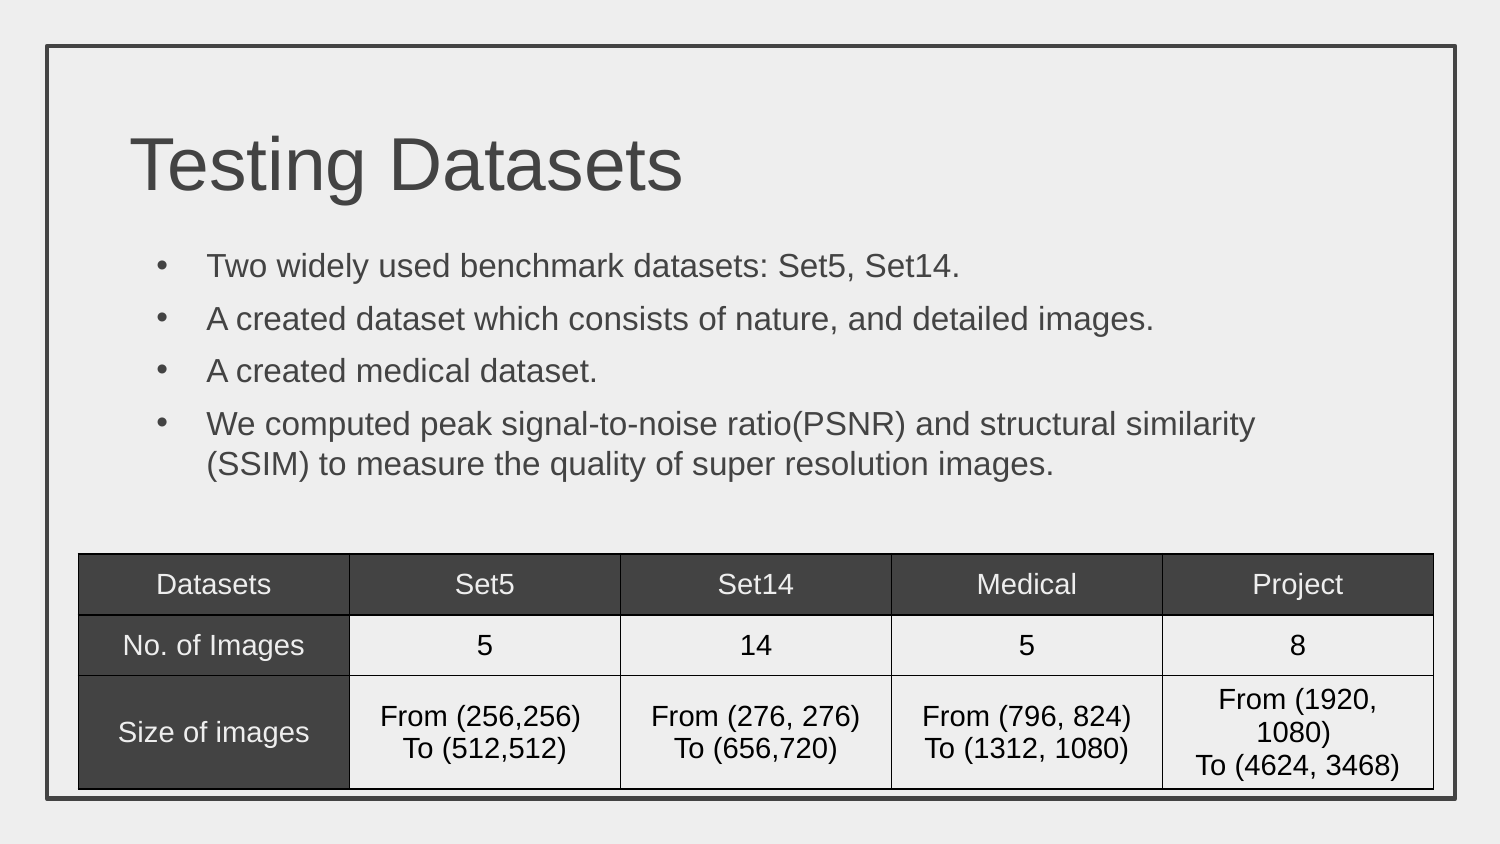

# Testing Datasets
Two widely used benchmark datasets: Set5, Set14.
A created dataset which consists of nature, and detailed images.
A created medical dataset.
We computed peak signal-to-noise ratio(PSNR) and structural similarity (SSIM) to measure the quality of super resolution images.

| Datasets | Set5 | Set14 | Medical | Project |
| --- | --- | --- | --- | --- |
| No. of Images | 5 | 14 | 5 | 8 |
| Size of images | From (256,256) To (512,512) | From (276, 276) To (656,720) | From (796, 824) To (1312, 1080) | From (1920, 1080) To (4624, 3468) |